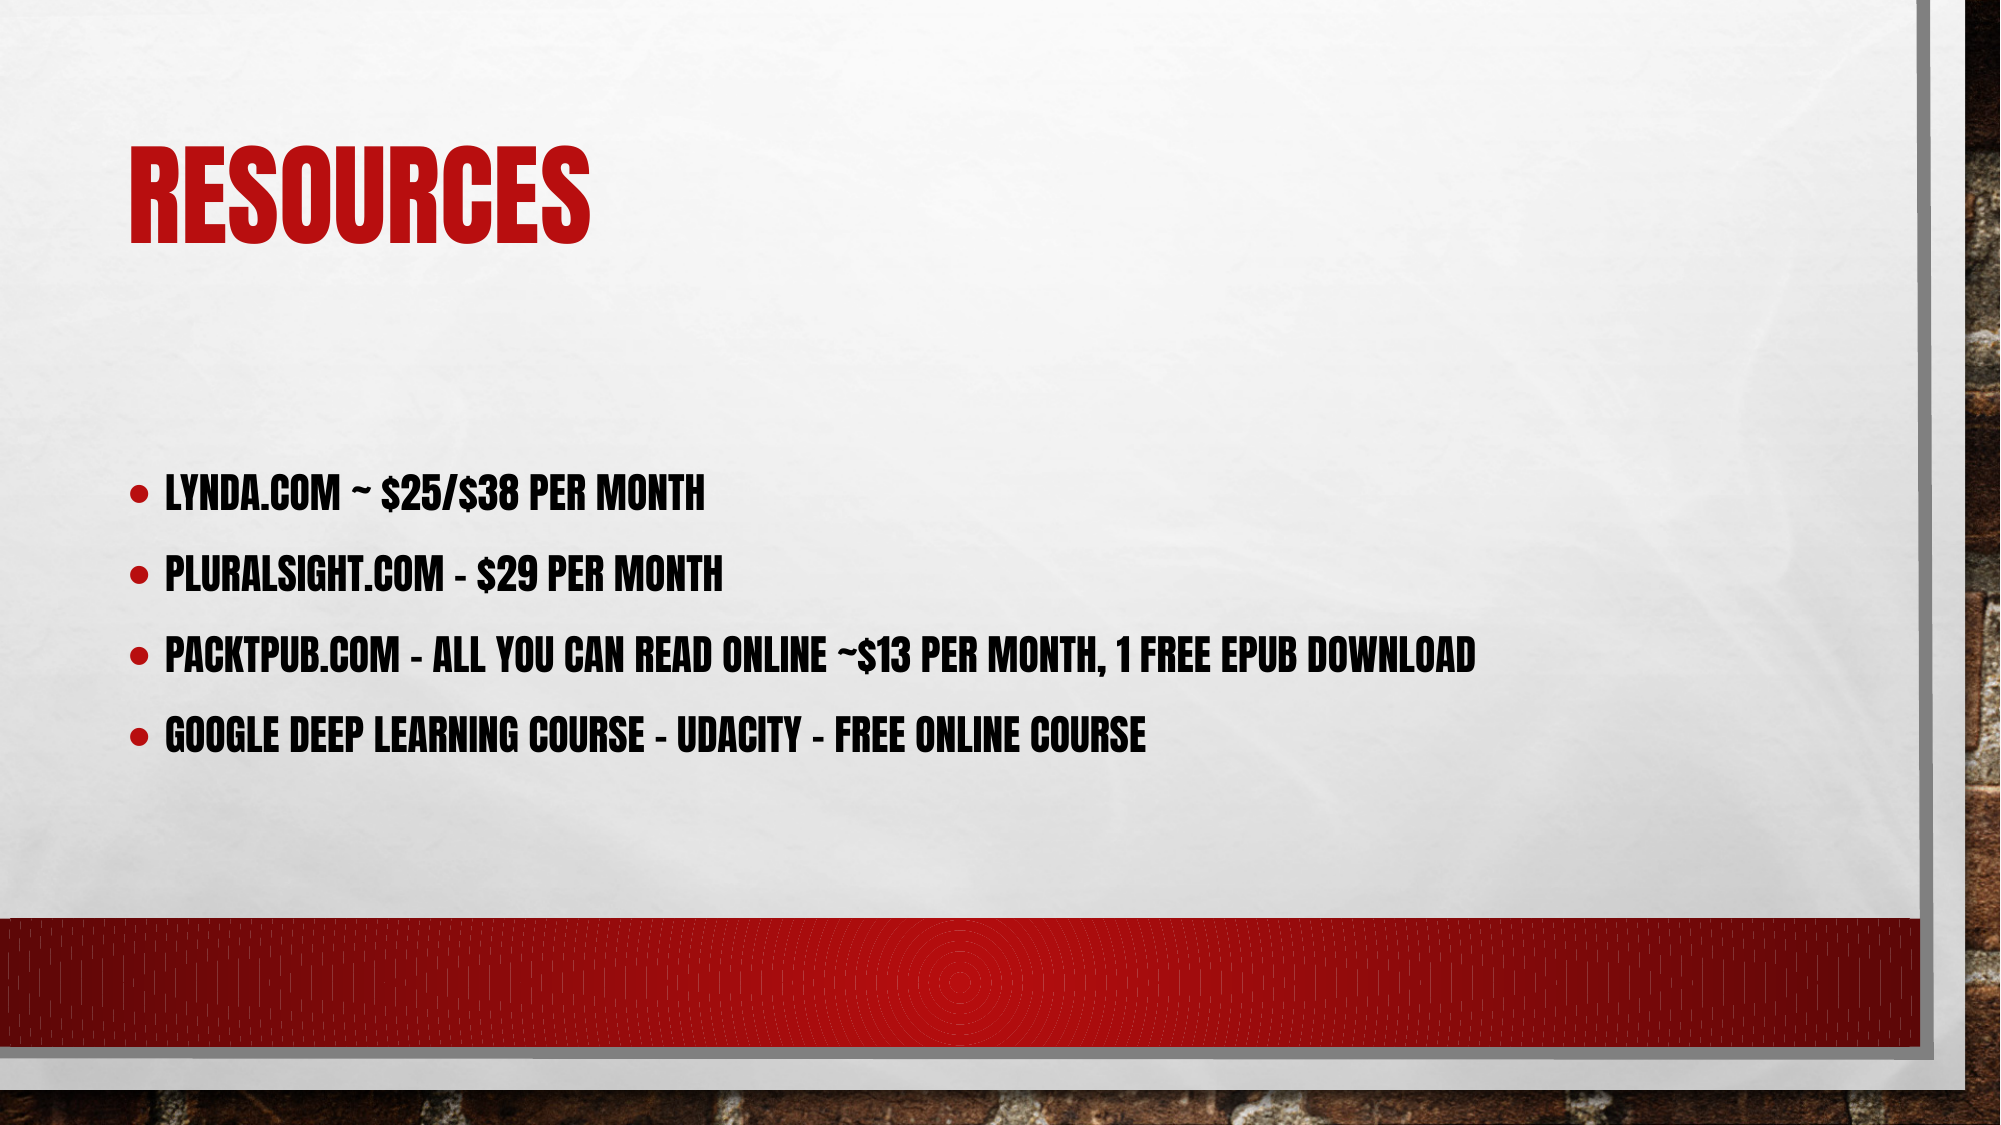

# resources
Lynda.com ~ $25/$38 per month
Pluralsight.com - $29 per month
Packtpub.com – all you can read online ~$13 per month, 1 free epub download
Google deep learning course - udacity – free online course